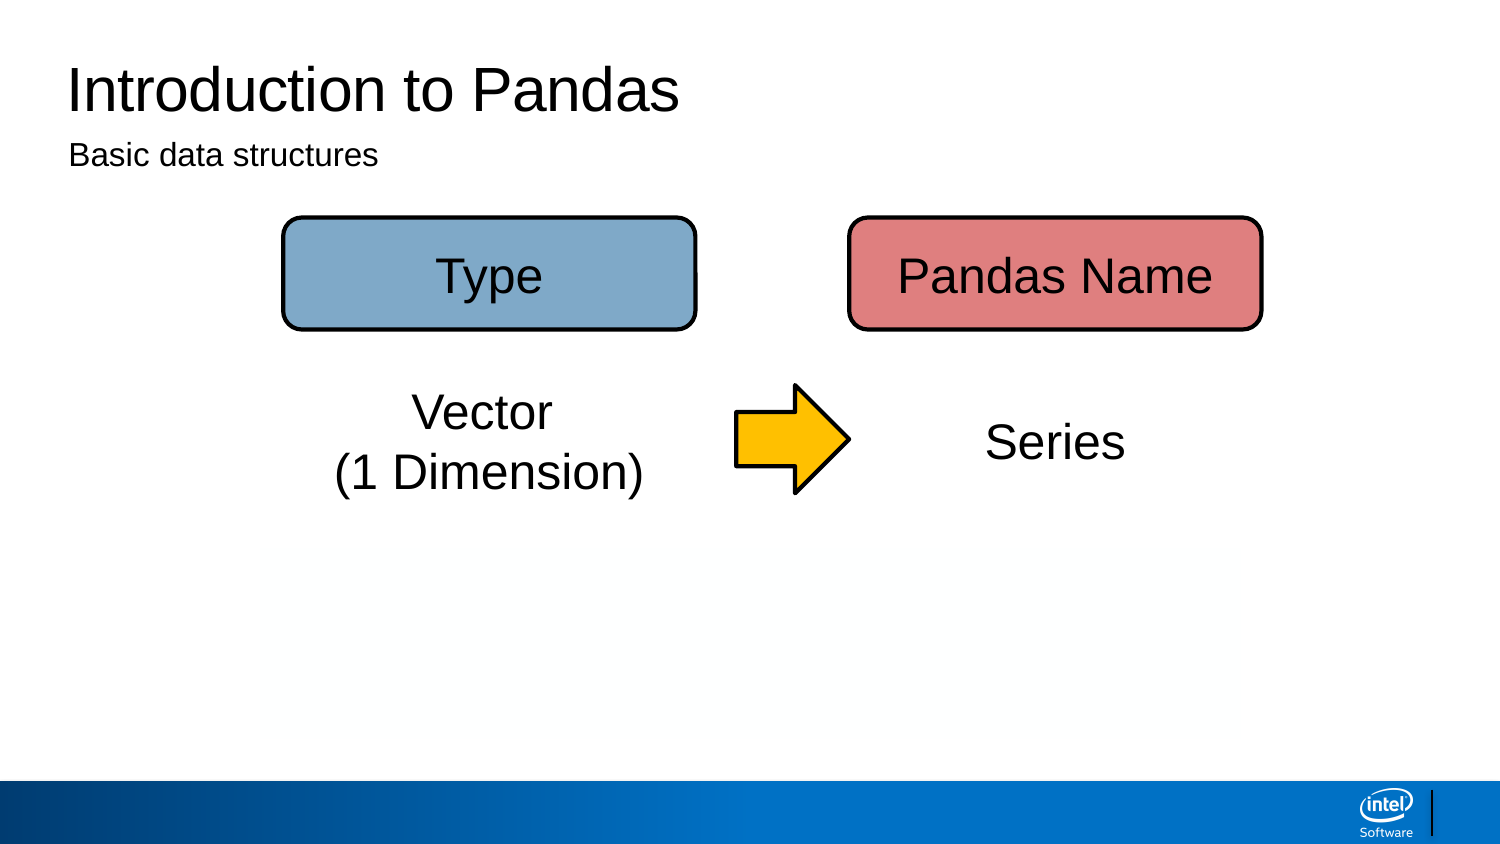

Introduction to Pandas
Basic data structures
Type
Pandas Name
Vector
(1 Dimension)
Series

Array
(2 Dimensions)
DataFrame